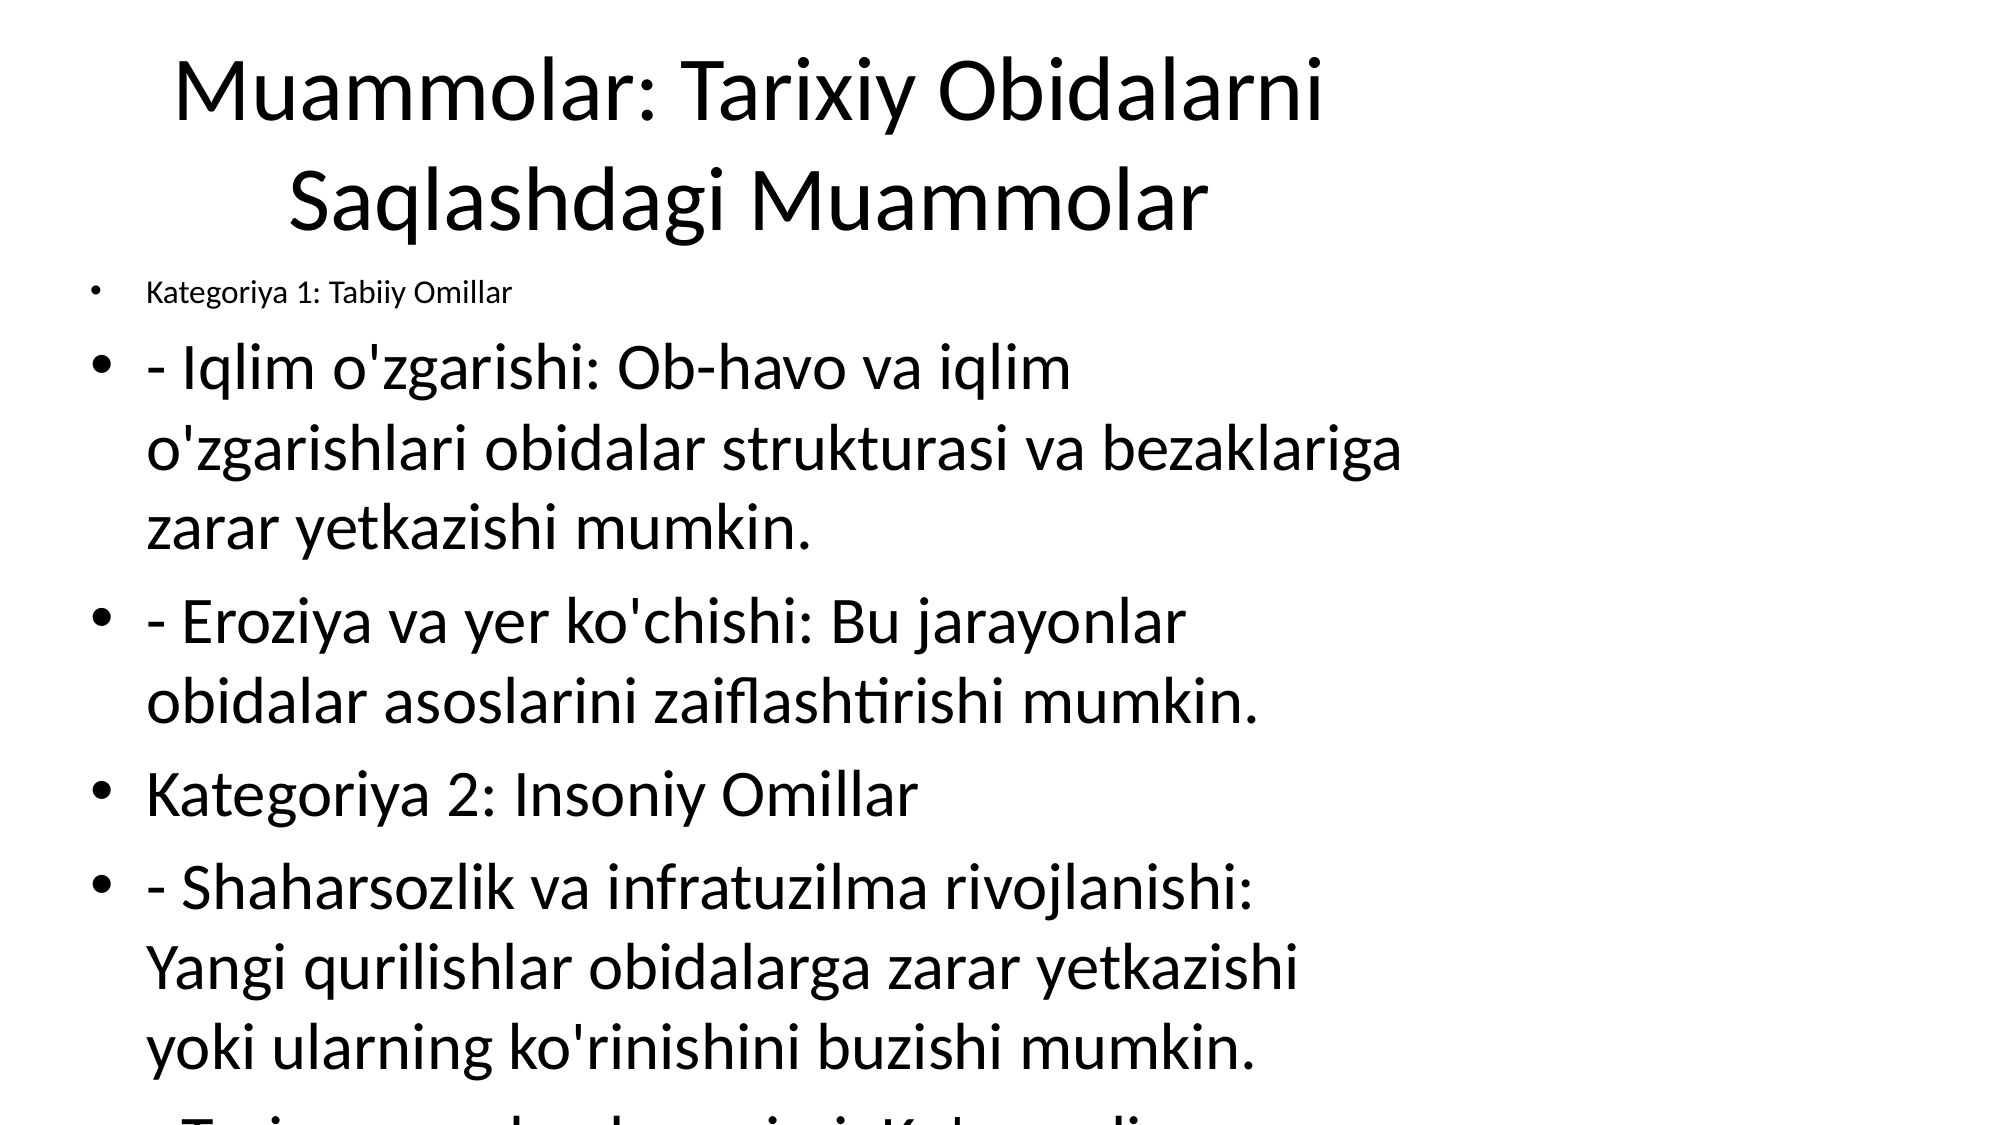

# Muammolar: Tarixiy Obidalarni Saqlashdagi Muammolar
Kategoriya 1: Tabiiy Omillar
- Iqlim o'zgarishi: Ob-havo va iqlim o'zgarishlari obidalar strukturasi va bezaklariga zarar yetkazishi mumkin.
- Eroziya va yer ko'chishi: Bu jarayonlar obidalar asoslarini zaiflashtirishi mumkin.
Kategoriya 2: Insoniy Omillar
- Shaharsozlik va infratuzilma rivojlanishi: Yangi qurilishlar obidalarga zarar yetkazishi yoki ularning ko'rinishini buzishi mumkin.
- Turizm va odamlar oqimi: Ko'p sonli ziyoratchilar obidalarning eskirishiga olib keladi.